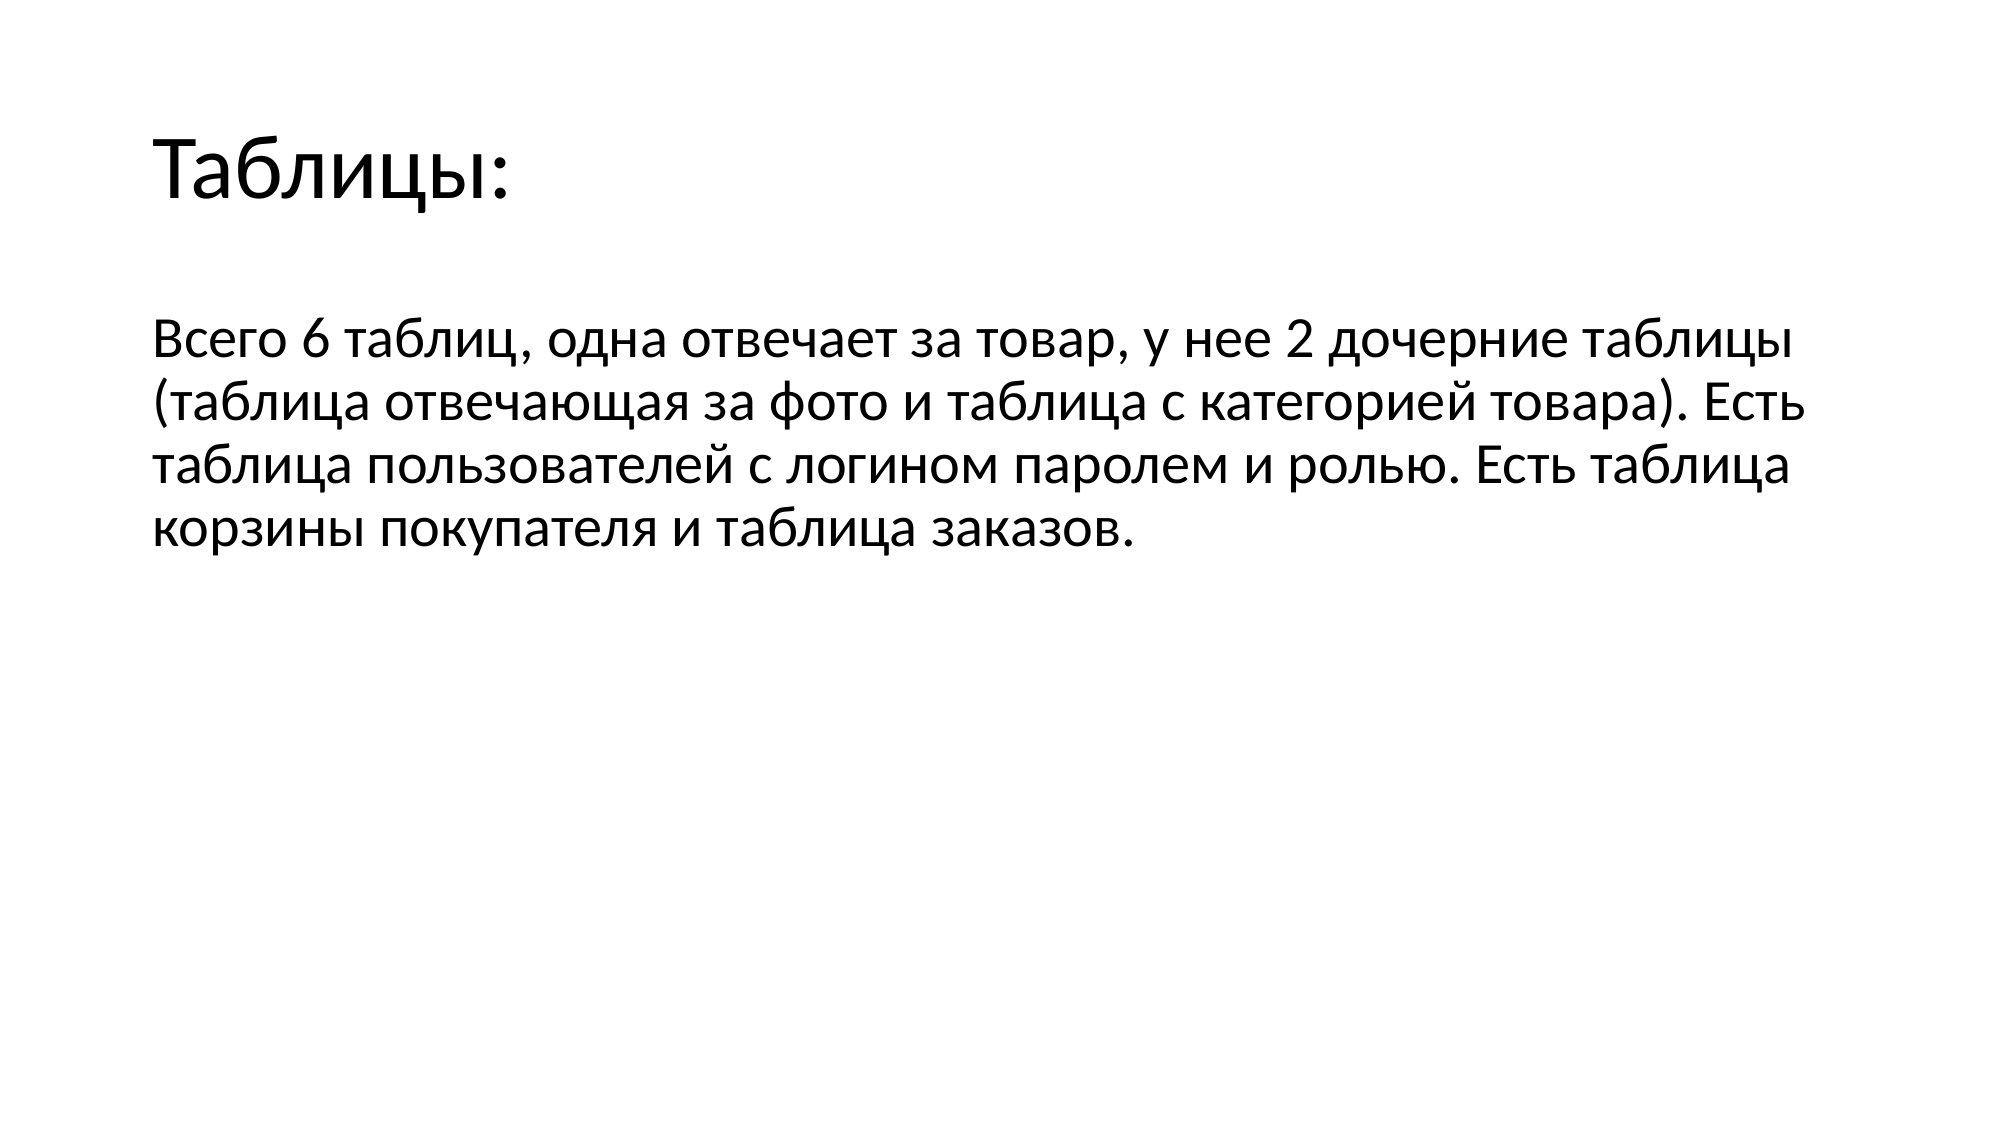

# Таблицы:
Всего 6 таблиц, одна отвечает за товар, у нее 2 дочерние таблицы (таблица отвечающая за фото и таблица с категорией товара). Есть таблица пользователей с логином паролем и ролью. Есть таблица корзины покупателя и таблица заказов.